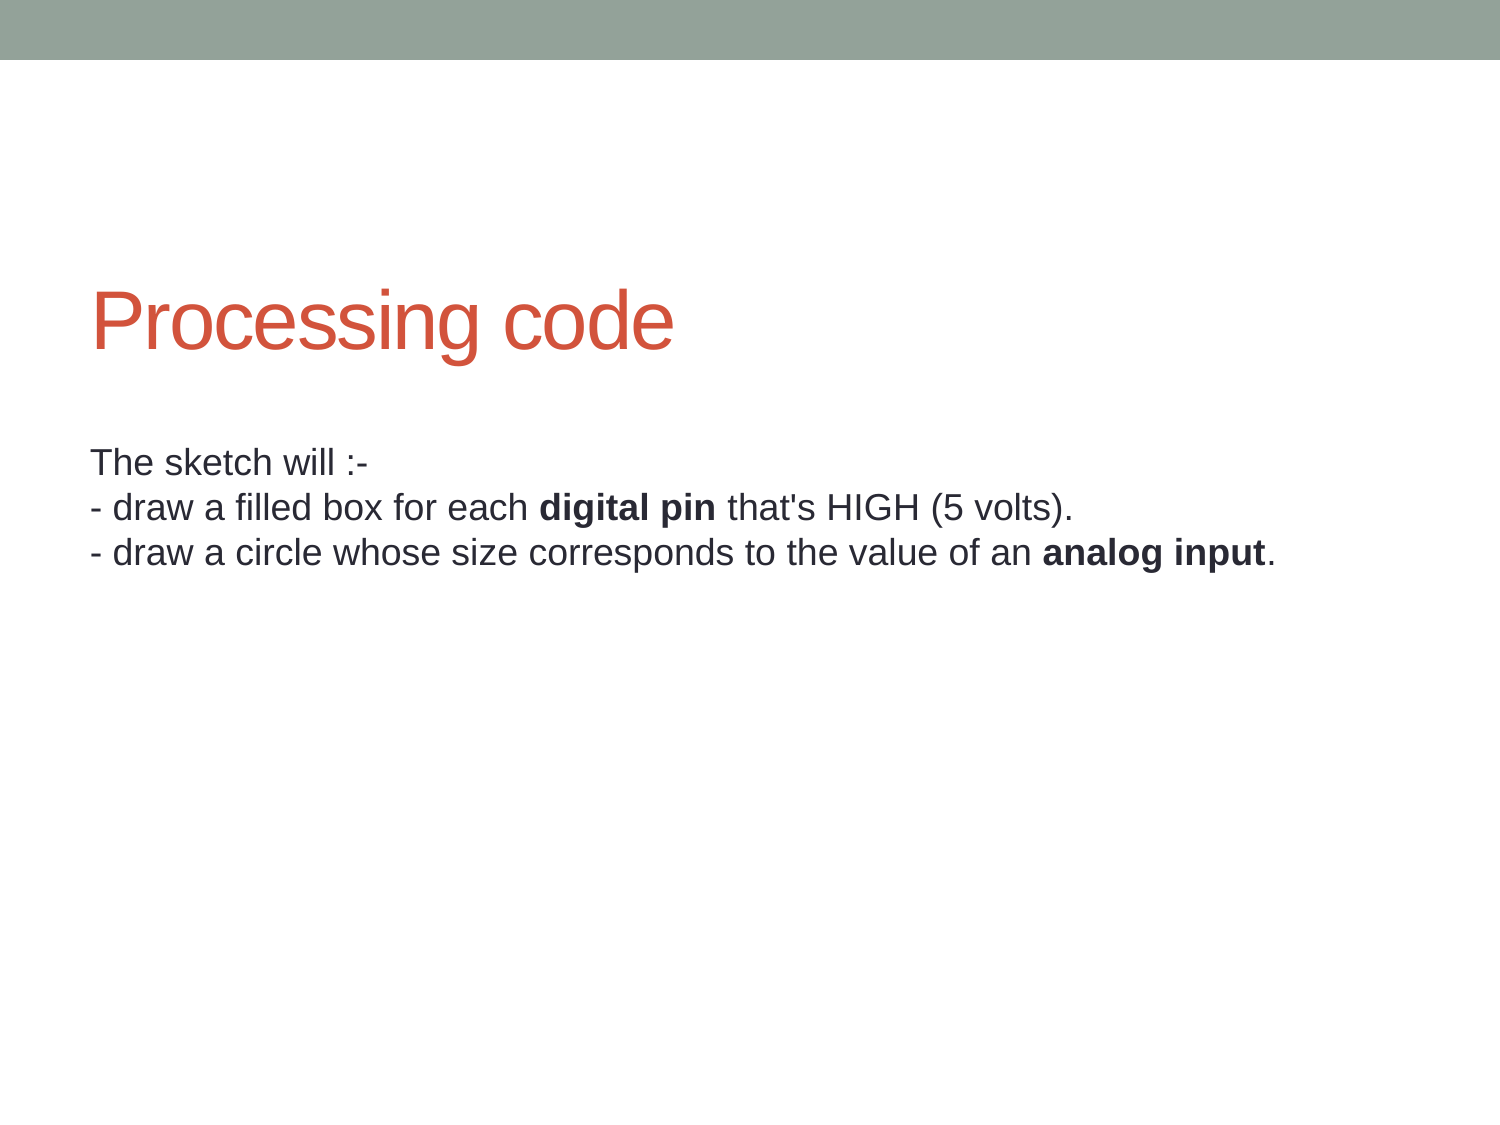

# Processing code
The sketch will :-
- draw a filled box for each digital pin that's HIGH (5 volts).
- draw a circle whose size corresponds to the value of an analog input.